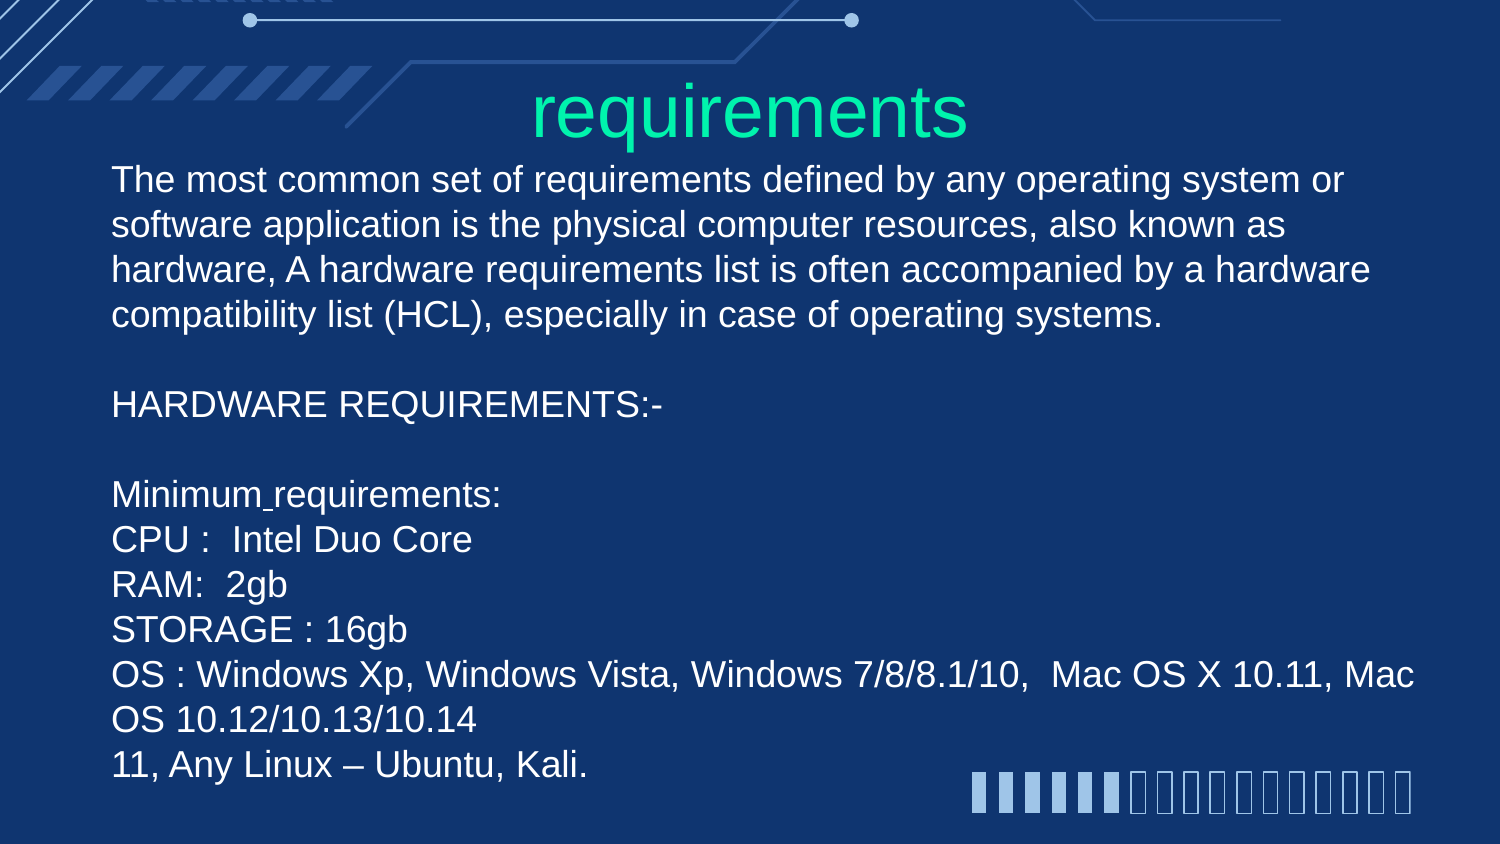

# requirements
The most common set of requirements defined by any operating system or software application is the physical computer resources, also known as hardware, A hardware requirements list is often accompanied by a hardware compatibility list (HCL), especially in case of operating systems.

HARDWARE REQUIREMENTS:-

Minimum requirements:
CPU :  Intel Duo Core
RAM:  2gb
STORAGE : 16gb
OS : Windows Xp, Windows Vista, Windows 7/8/8.1/10,  Mac OS X 10.11, Mac OS 10.12/10.13/10.14
11, Any Linux – Ubuntu, Kali.